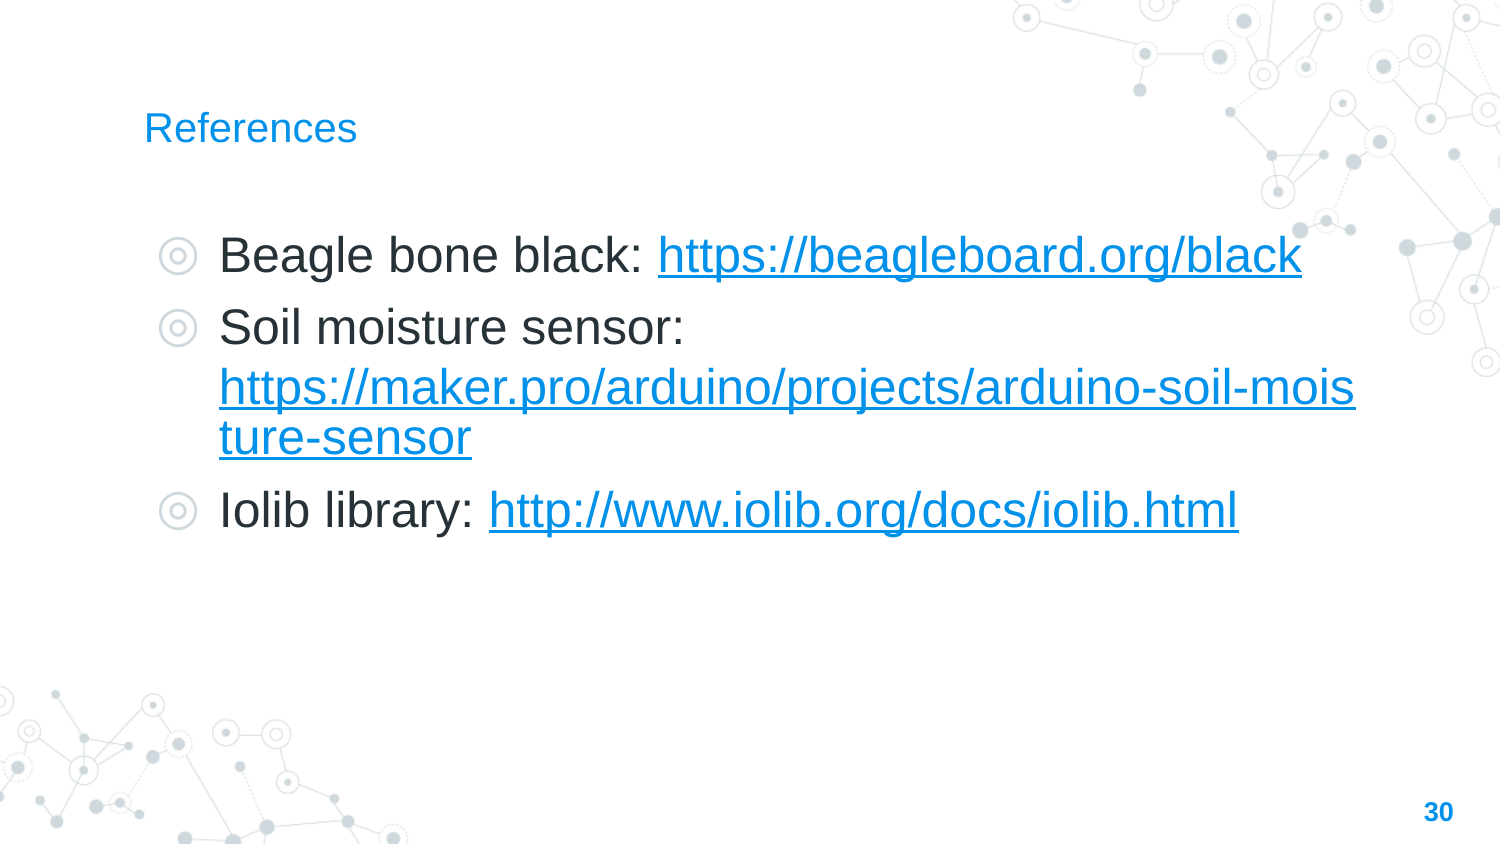

# References
Beagle bone black: https://beagleboard.org/black
Soil moisture sensor: https://maker.pro/arduino/projects/arduino-soil-moisture-sensor
Iolib library: http://www.iolib.org/docs/iolib.html

30